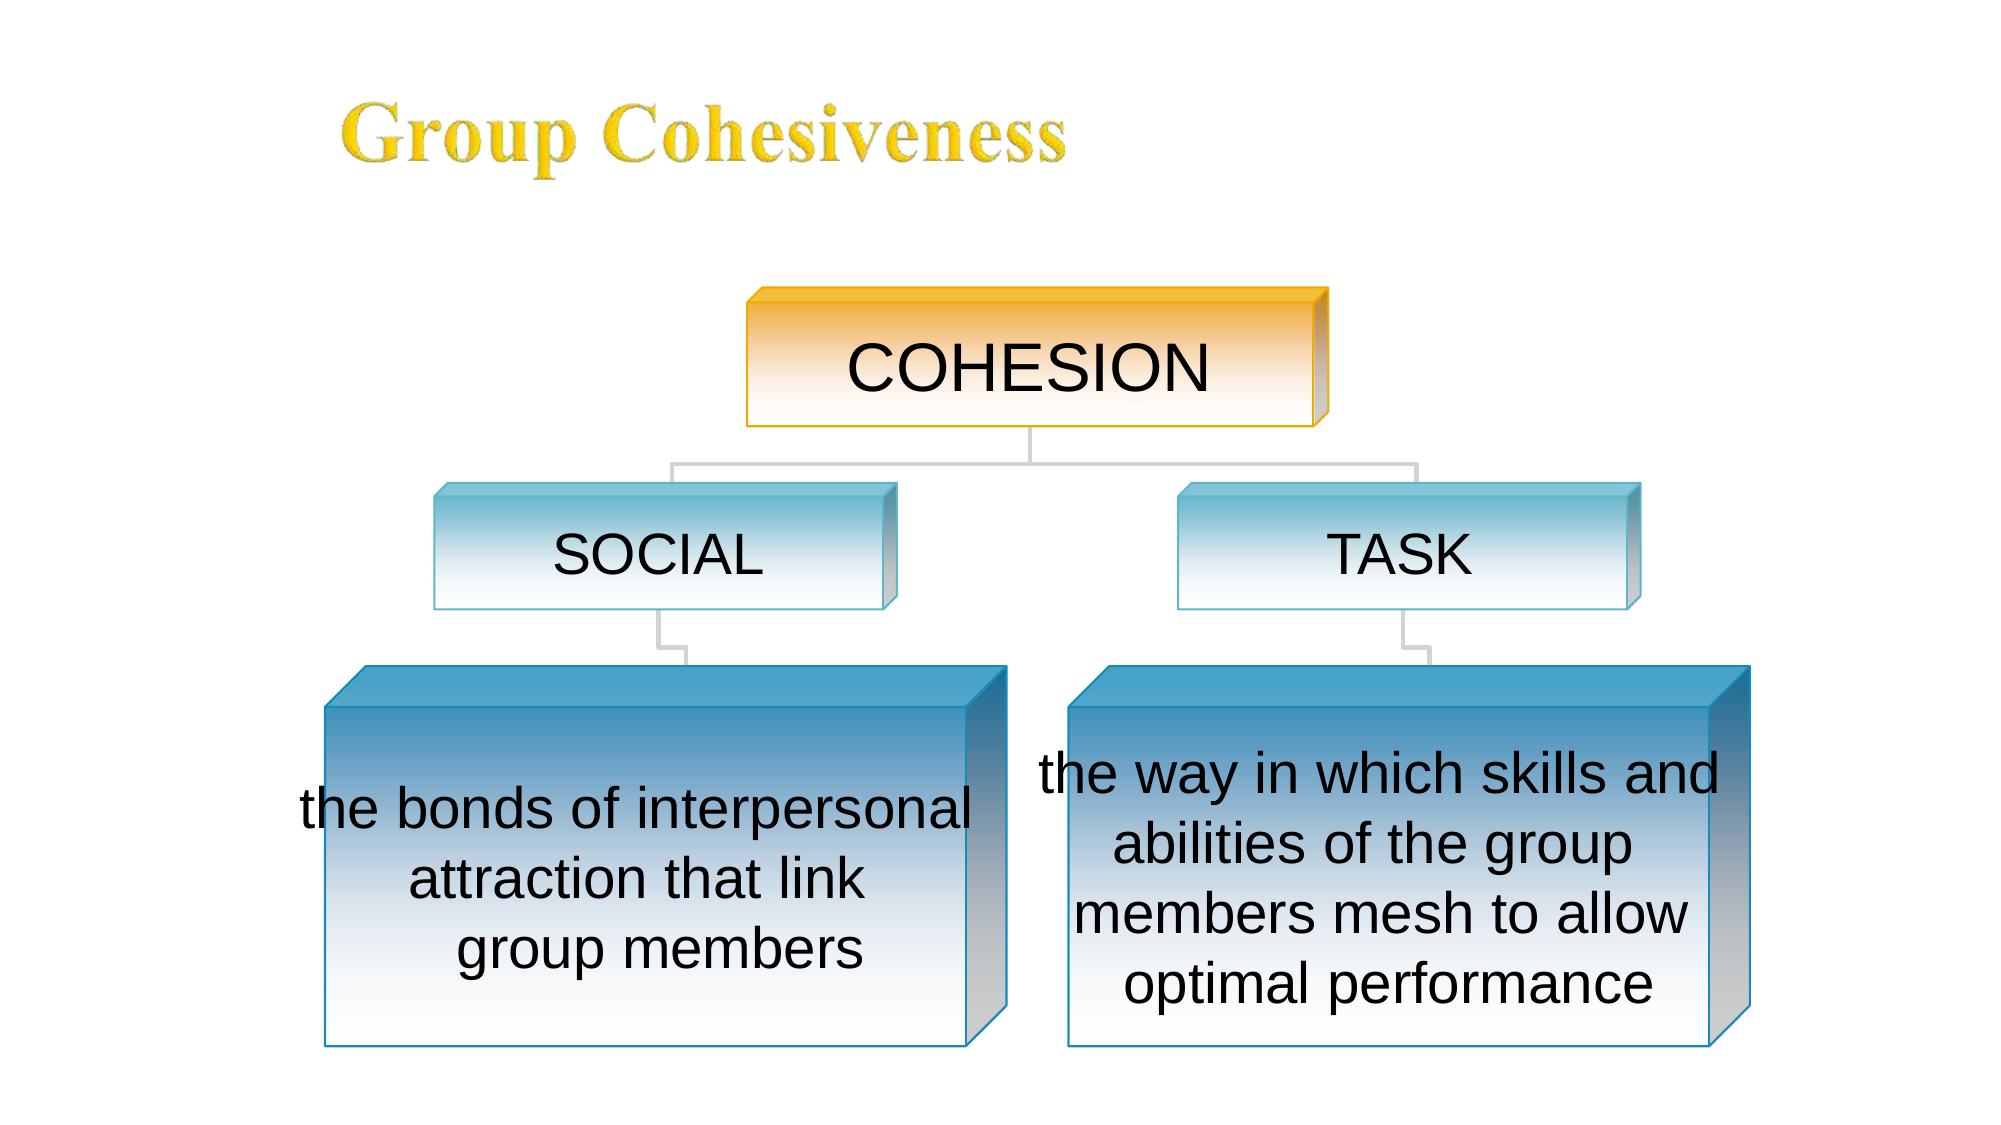

# COHESION

SOCIAL
TASK

the way in which skills and
the bonds of interpersonal
abilities of the group  members mesh to allow  optimal performance
attraction that link  group members